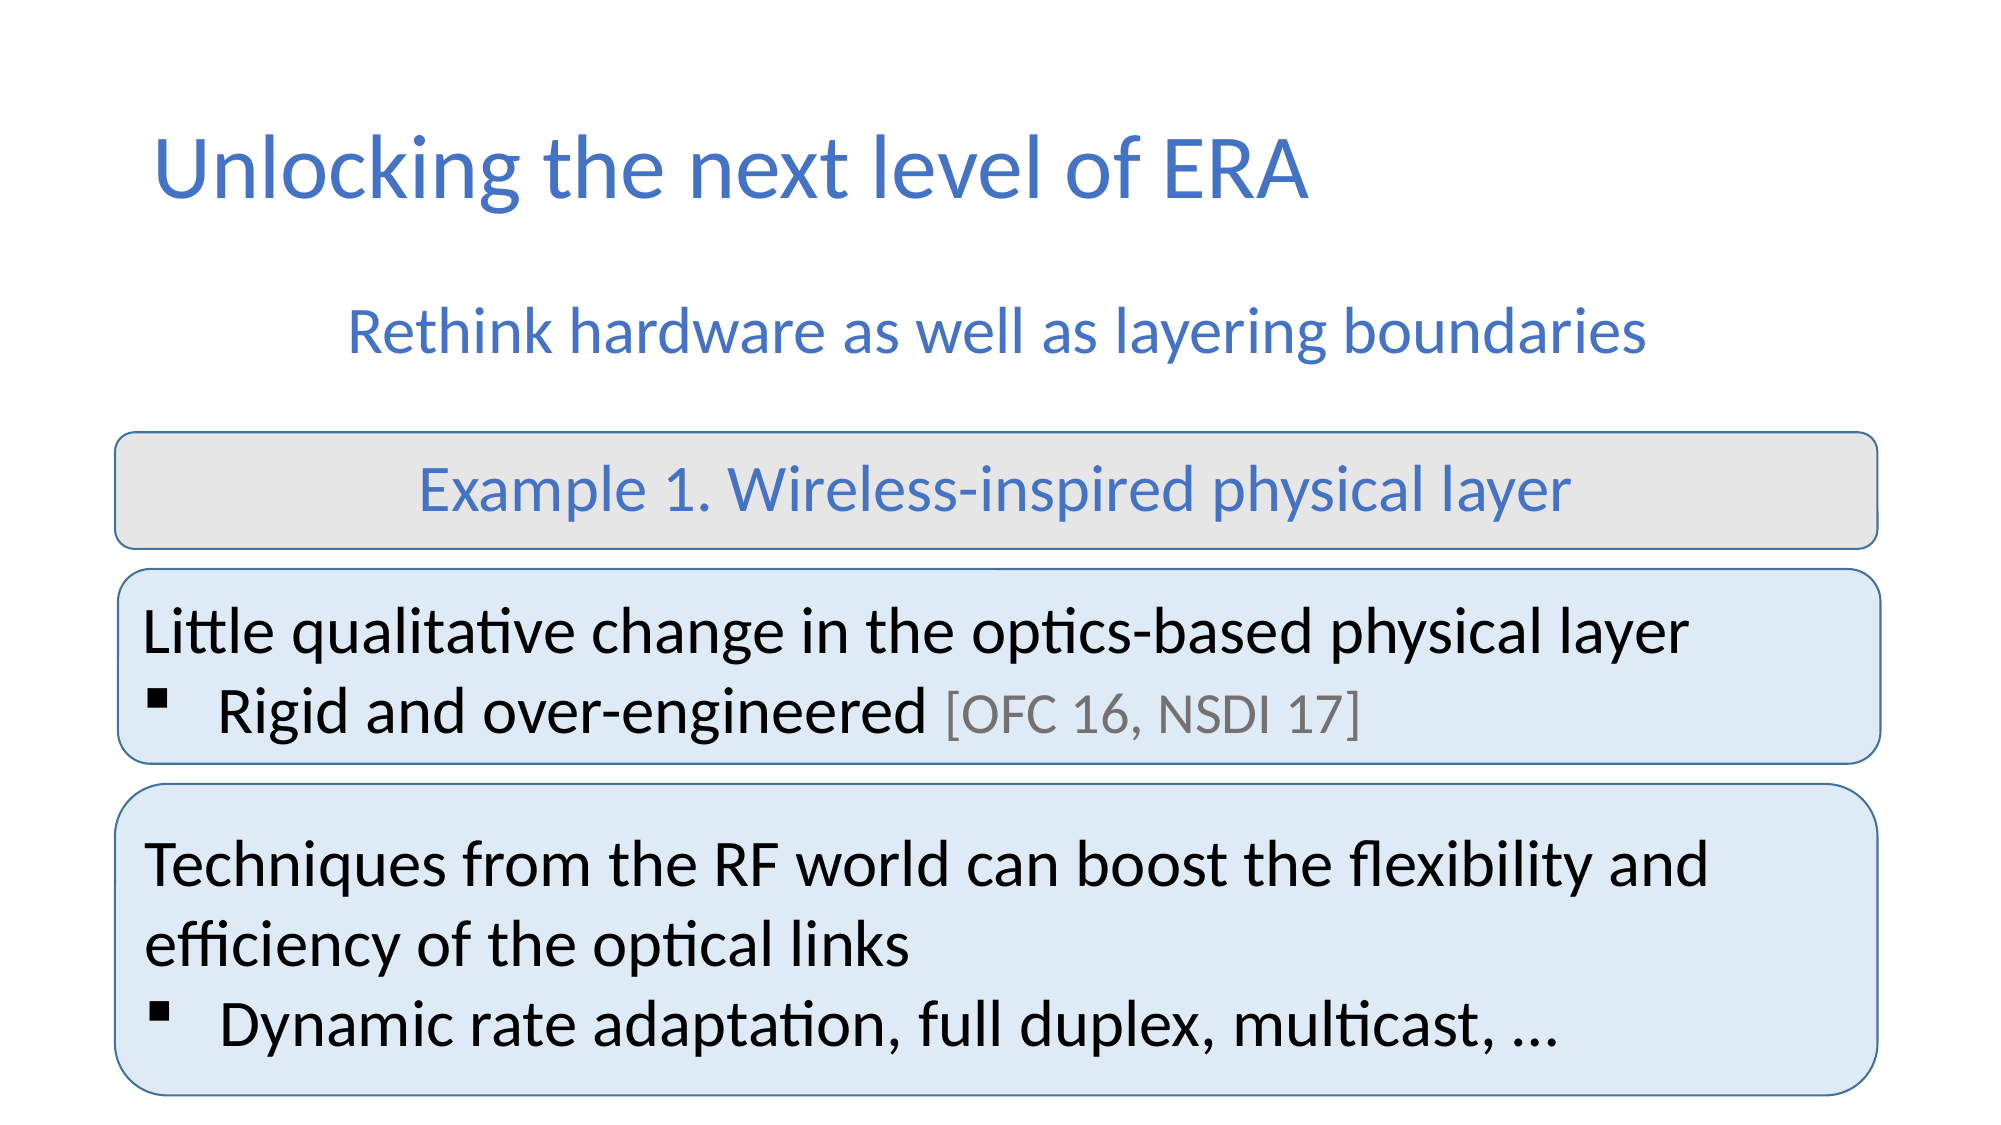

# Unlocking the next level of ERA
Rethink hardware as well as layering boundaries
Example 1. Wireless-inspired physical layer

Little qualitative change in the optics-based physical layer
Rigid and over-engineered [OFC 16, NSDI 17]
Techniques from the RF world can boost the flexibility and efficiency of the optical links
Dynamic rate adaptation, full duplex, multicast, …